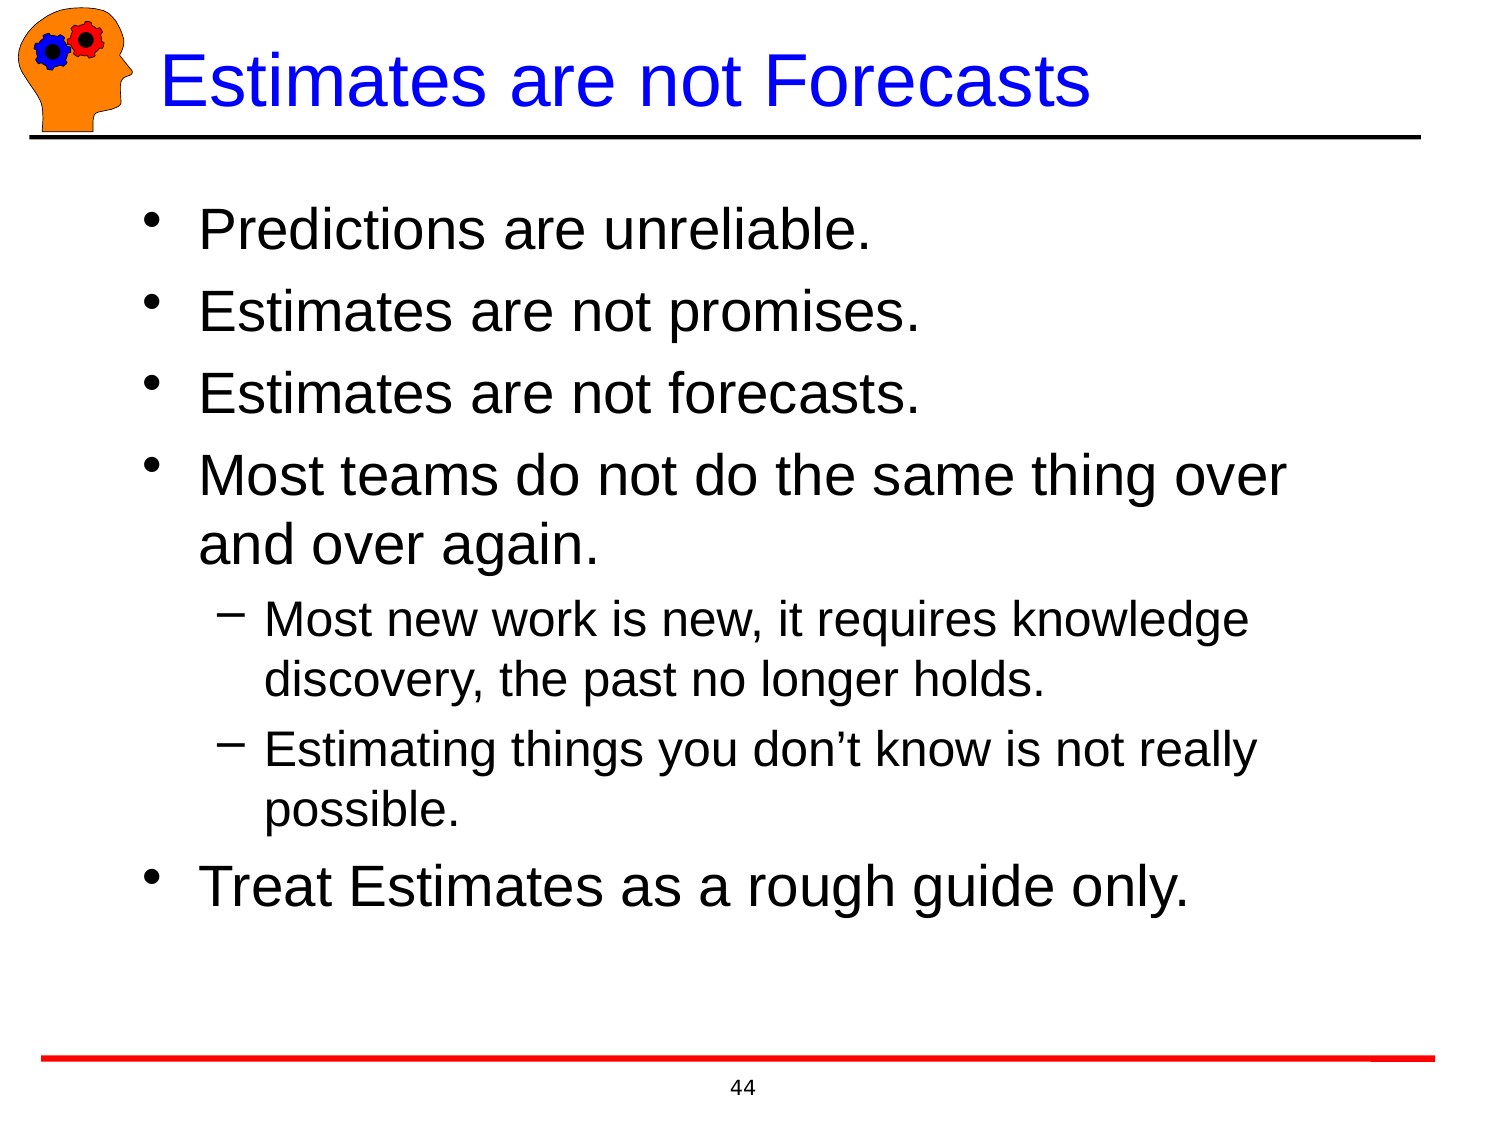

# Estimates are not Forecasts
Predictions are unreliable.
Estimates are not promises.
Estimates are not forecasts.
Most teams do not do the same thing over and over again.
Most new work is new, it requires knowledge discovery, the past no longer holds.
Estimating things you don’t know is not really possible.
Treat Estimates as a rough guide only.